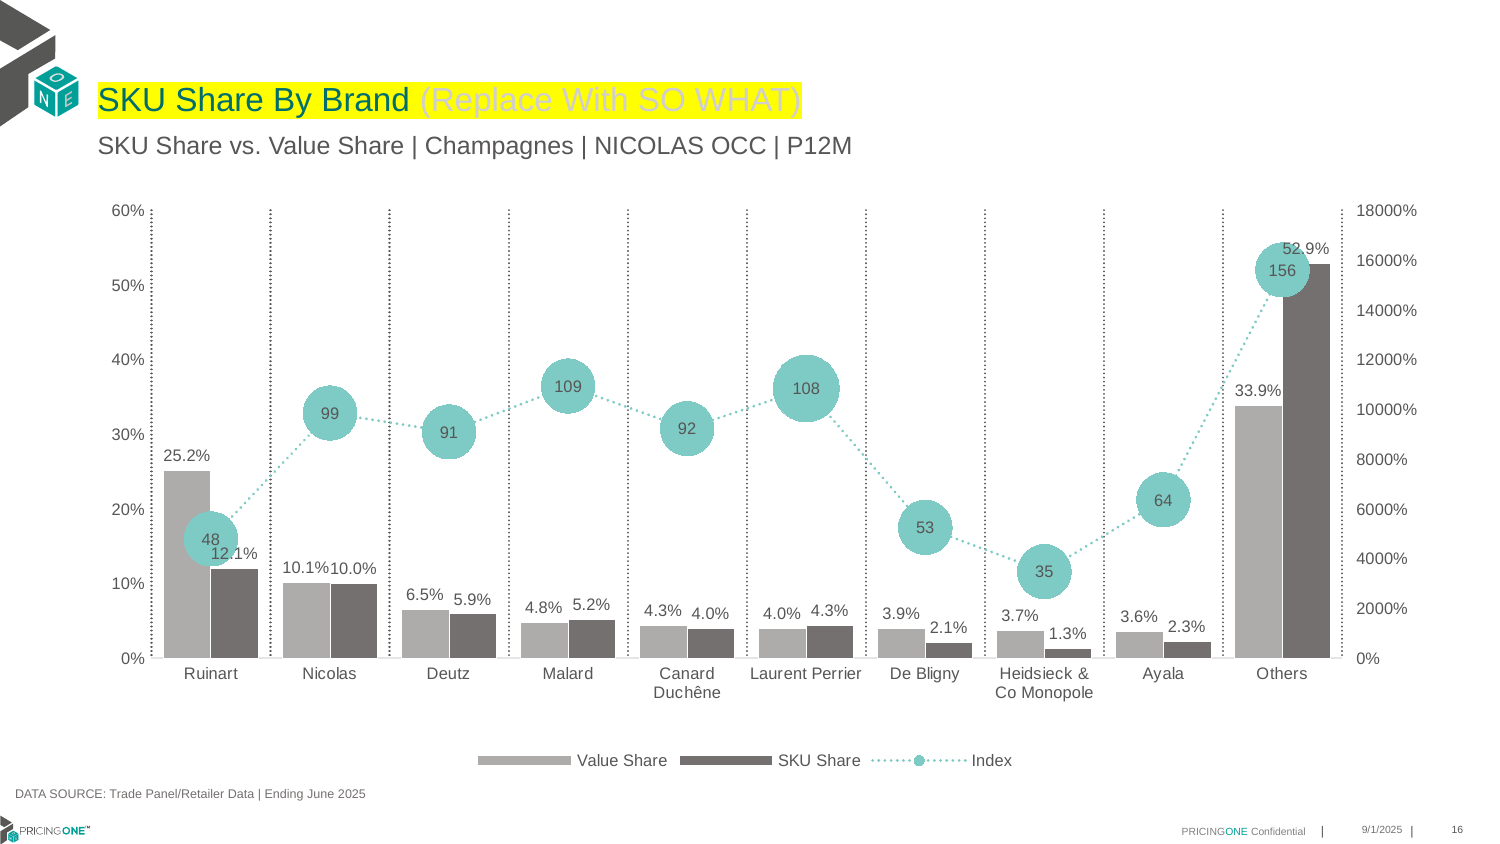

# SKU Share By Brand (Replace With SO WHAT)
SKU Share vs. Value Share | Champagnes | NICOLAS OCC | P12M

### Chart

| Category | Value Share | SKU Share | Index |
|---|---|---|---|
| Ruinart | 0.2515713034001912 | 0.12054900945228539 | 47.9184262366046 |
| Nicolas | 0.10120094541964254 | 0.09970218826880747 | 98.5190285084588 |
| Deutz | 0.06521954502001362 | 0.0593033795157322 | 90.92884578930142 |
| Malard | 0.047597144184215304 | 0.05205231127800077 | 109.36015630799744 |
| Canard Duchêne | 0.04336218398627932 | 0.04001035866891105 | 92.27016490122163 |
| Laurent Perrier | 0.04002722520364221 | 0.043376926065000654 | 108.36855626218538 |
| De Bligny | 0.039425079867888284 | 0.02071733782208986 | 52.5486261321797 |
| Heidsieck & Co Monopole | 0.03682543317795067 | 0.0128188527774181 | 34.80978136896275 |
| Ayala | 0.03600005661195464 | 0.02291855496568691 | 63.662552569643125 |
| Others | 0.33877108312822224 | 0.5285510811860675 | 156.0201290810925 |
DATA SOURCE: Trade Panel/Retailer Data | Ending June 2025

9/1/2025
16